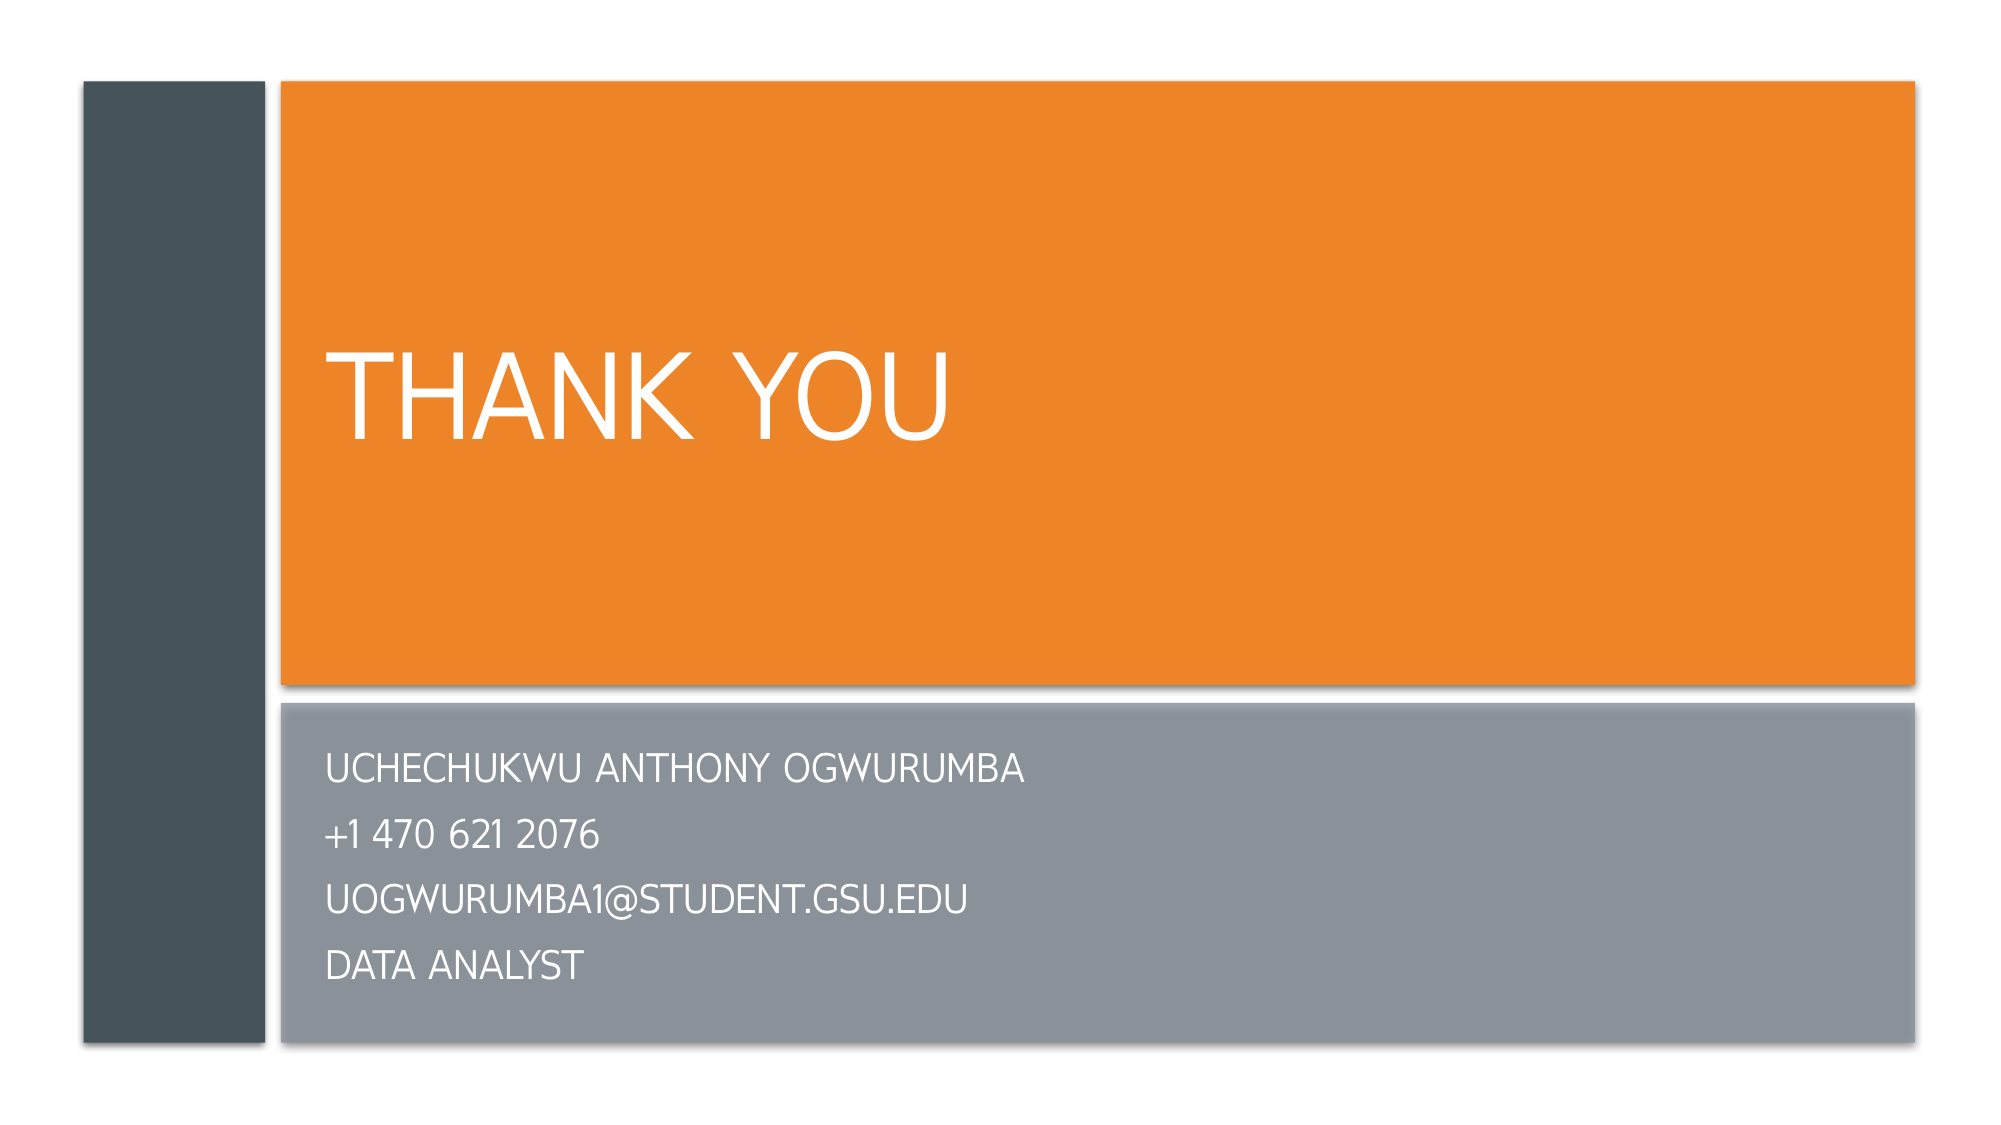

# Thank you

Uchechukwu Anthony Ogwurumba
+1 470 621 2076
uogwurumba1@student.gsu.edu
Data Analyst